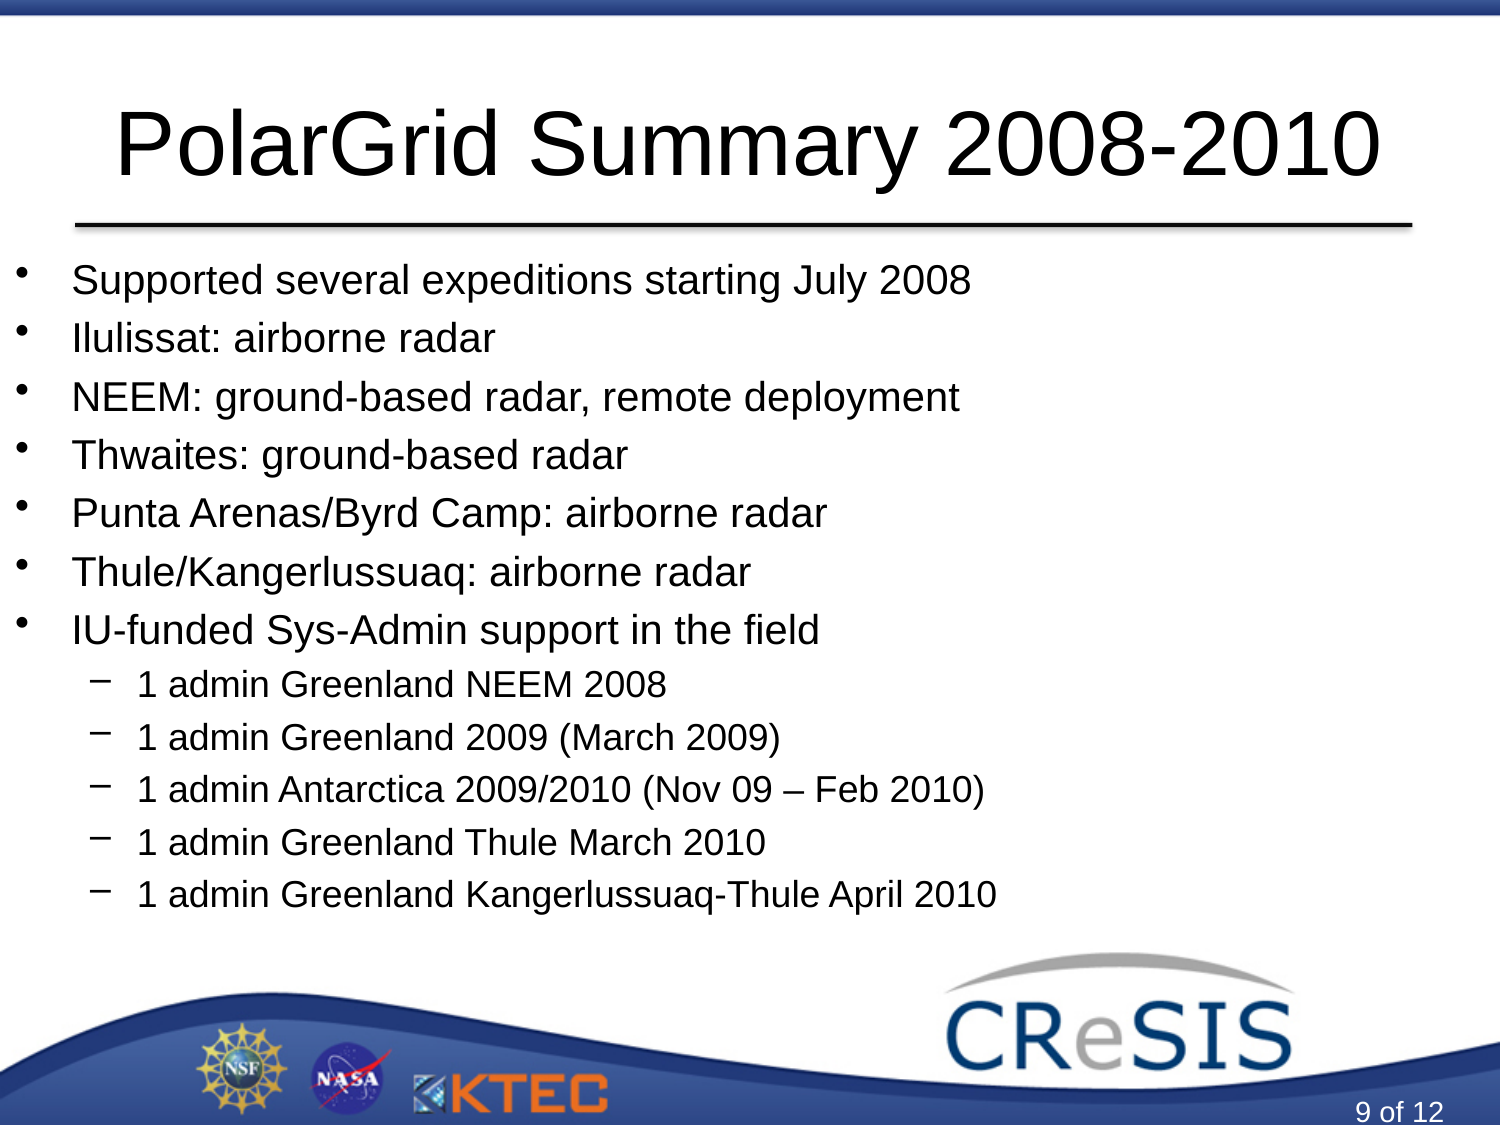

# PolarGrid Summary 2008-2010
Supported several expeditions starting July 2008
Ilulissat: airborne radar
NEEM: ground-based radar, remote deployment
Thwaites: ground-based radar
Punta Arenas/Byrd Camp: airborne radar
Thule/Kangerlussuaq: airborne radar
IU-funded Sys-Admin support in the field
1 admin Greenland NEEM 2008
1 admin Greenland 2009 (March 2009)
1 admin Antarctica 2009/2010 (Nov 09 – Feb 2010)
1 admin Greenland Thule March 2010
1 admin Greenland Kangerlussuaq-Thule April 2010

9 of 12